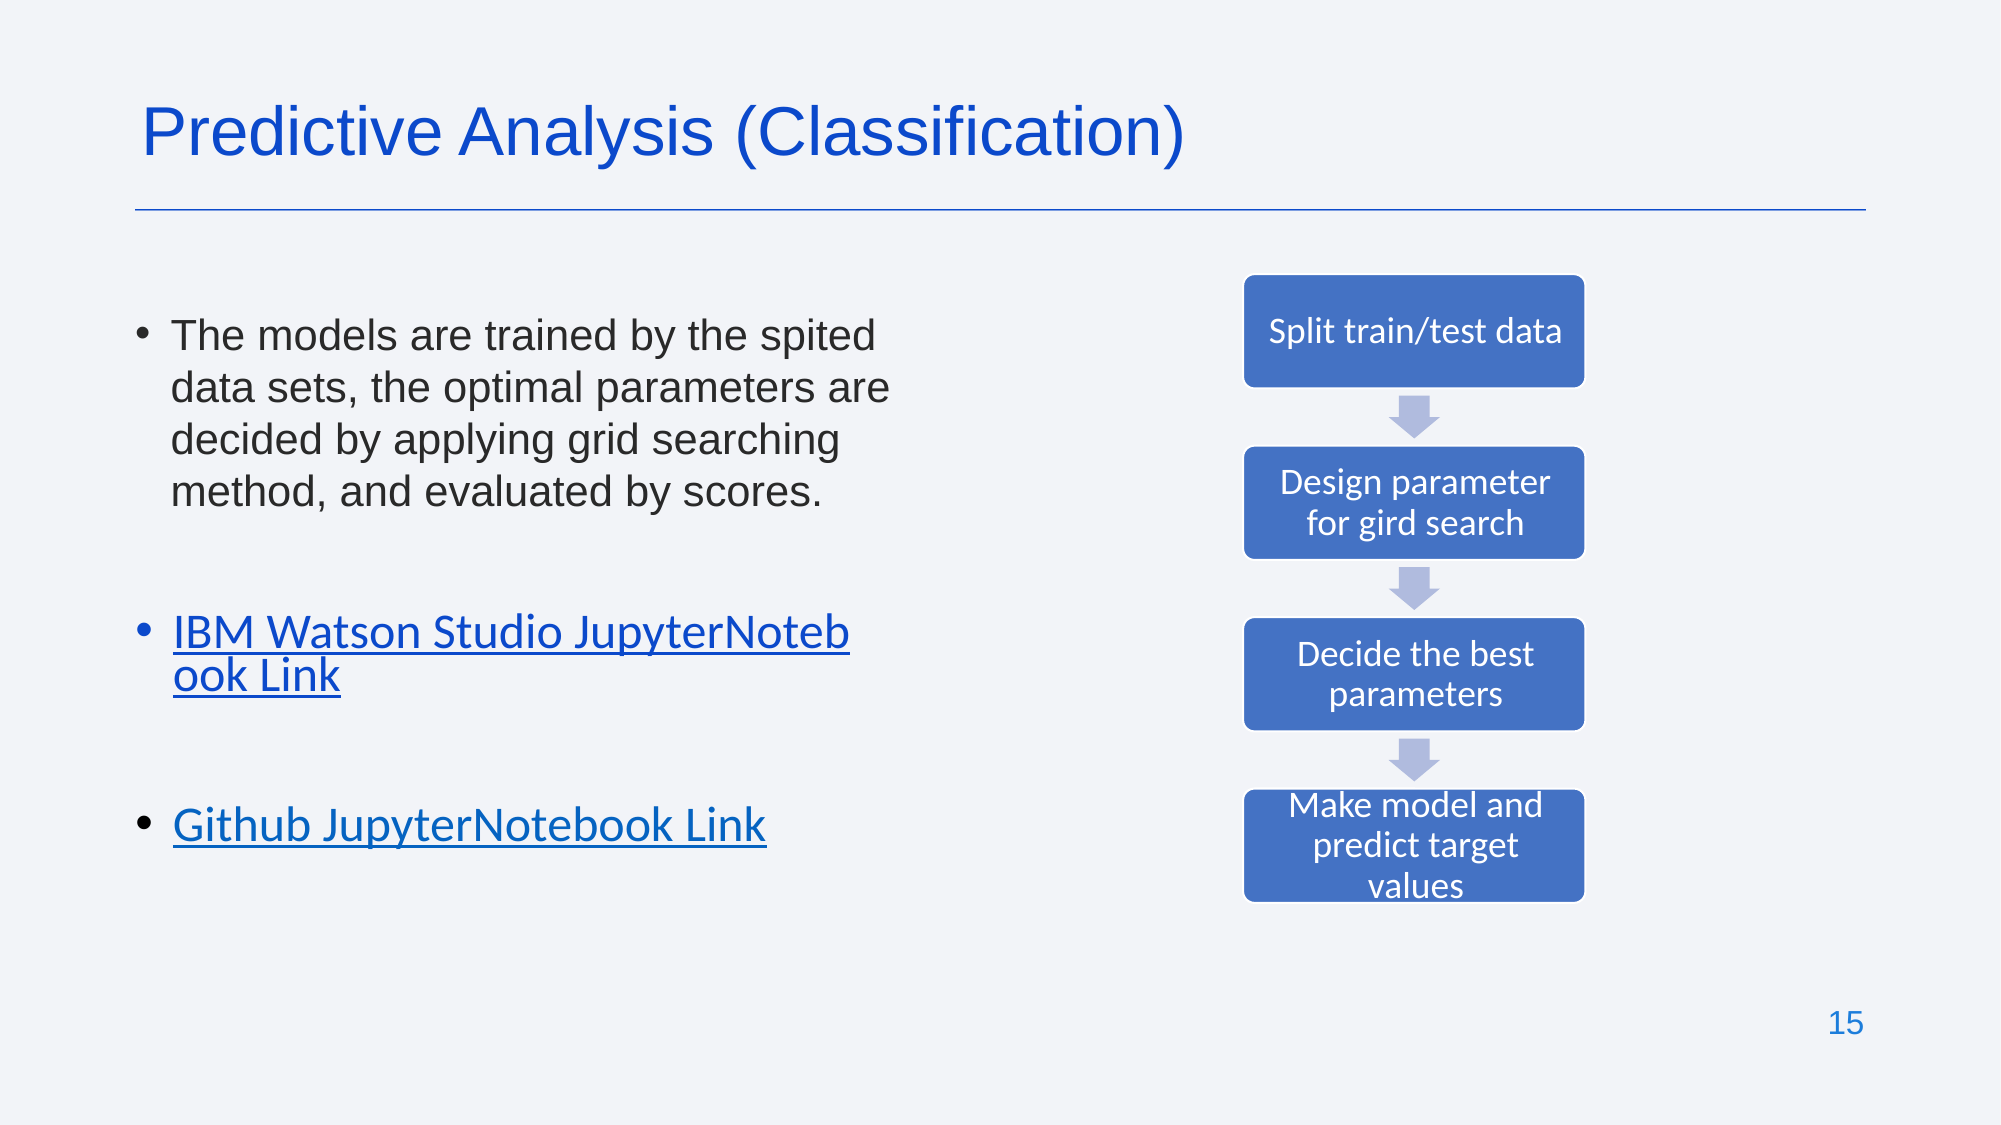

Predictive Analysis (Classification)
Split train/test data

Design parameter for gird search

Decide the best parameters

Make model and predict target values
The models are trained by the spited data sets, the optimal parameters are decided by applying grid searching method, and evaluated by scores.

IBM Watson Studio JupyterNotebook Link

Github JupyterNotebook Link
15